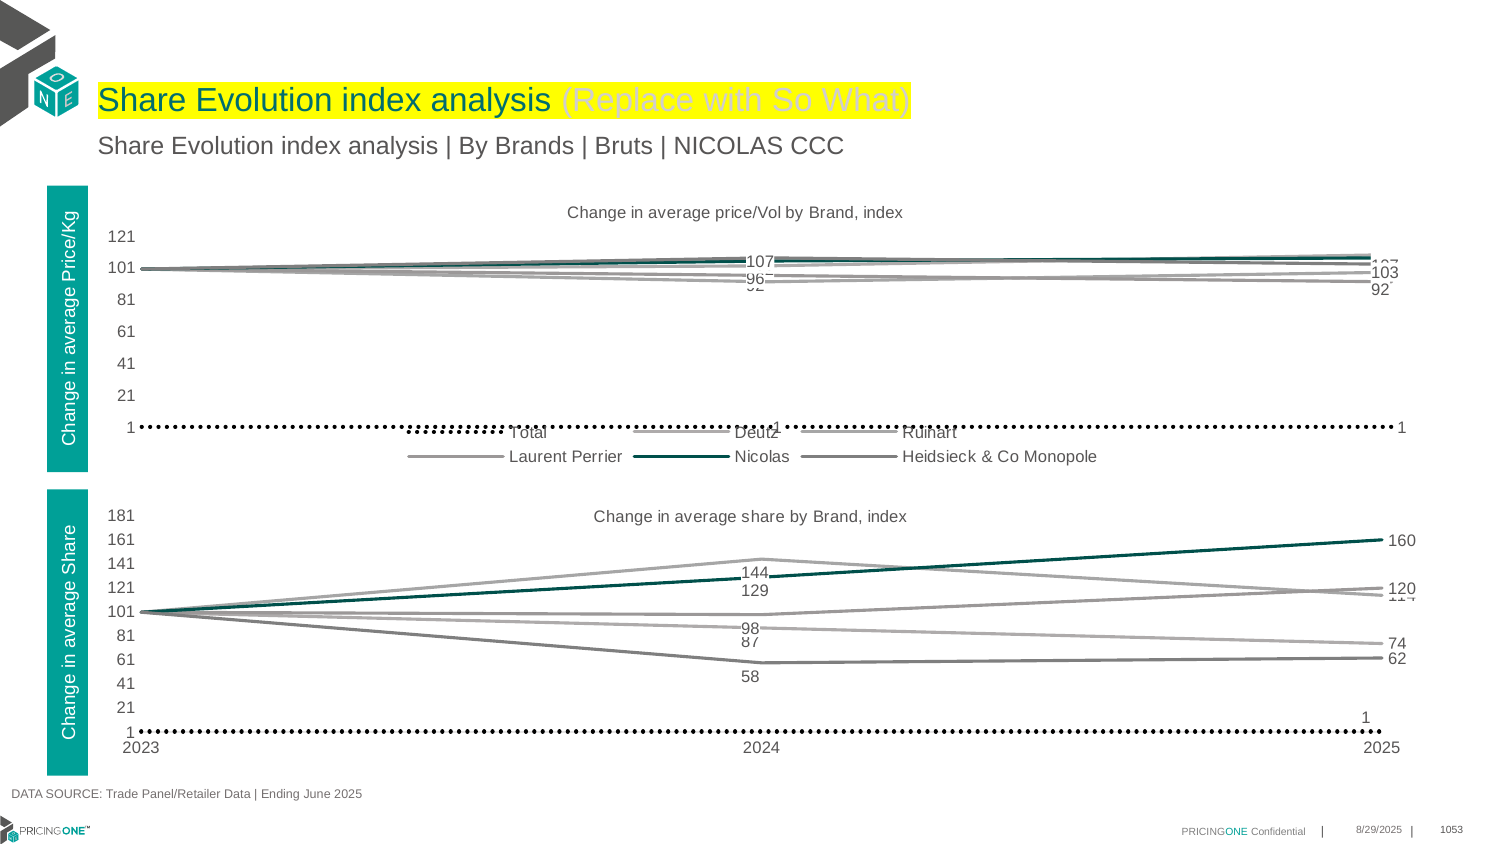

# Share Evolution index analysis (Replace with So What)
Share Evolution index analysis | By Brands | Bruts | NICOLAS CCC

### Chart: Change in average price/Vol by Brand, index

| Category | Total | Deutz | Ruinart | Laurent Perrier | Nicolas | Heidsieck & Co Monopole |
|---|---|---|---|---|---|---|
| 2023 | 1.0 | 100.0 | 100.0 | 100.0 | 100.0 | 100.0 |
| 2024 | 1.0360947895470862 | 102.0 | 92.0 | 96.0 | 105.0 | 107.0 |
| 2025 | 1.0493609821898076 | 109.0 | 98.0 | 92.0 | 107.0 | 103.0 |
Change in average Price/Kg

### Chart: Change in average share by Brand, index

| Category | Total | Deutz | Ruinart | Laurent Perrier | Nicolas | Heidsieck & Co Monopole |
|---|---|---|---|---|---|---|
| 2023 | 1.0 | 100.0 | 100.0 | 100.0 | 100.0 | 100.0 |
| 2024 | 1.0 | 87.0 | 144.0 | 98.0 | 129.0 | 58.0 |
| 2025 | 1.0 | 74.0 | 114.0 | 120.0 | 160.0 | 62.0 |
Change in average Share
DATA SOURCE: Trade Panel/Retailer Data | Ending June 2025

8/29/2025
1053